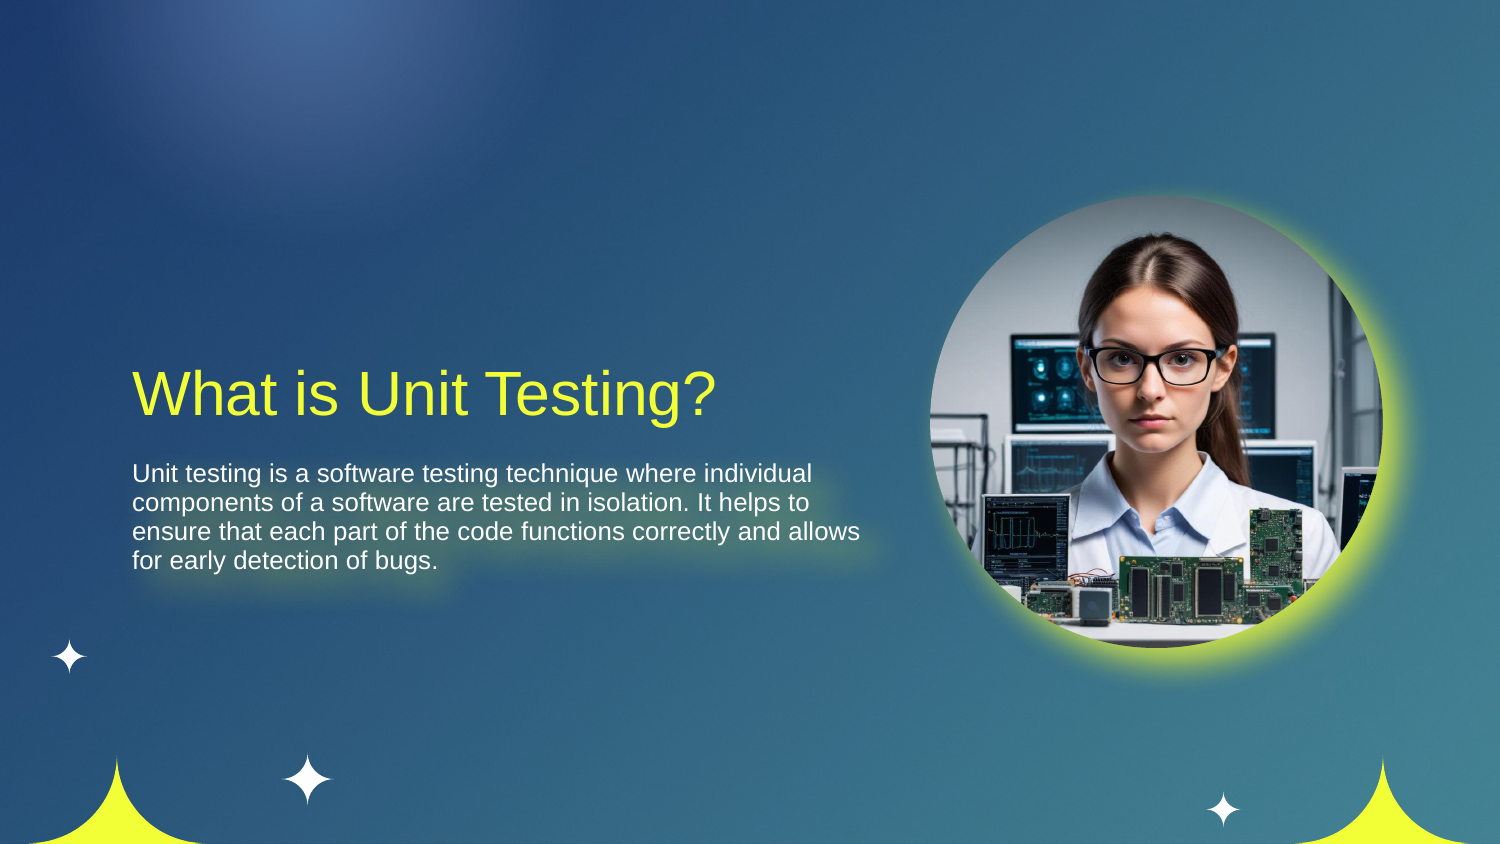

# What is Unit Testing?
Unit testing is a software testing technique where individual components of a software are tested in isolation. It helps to ensure that each part of the code functions correctly and allows for early detection of bugs.